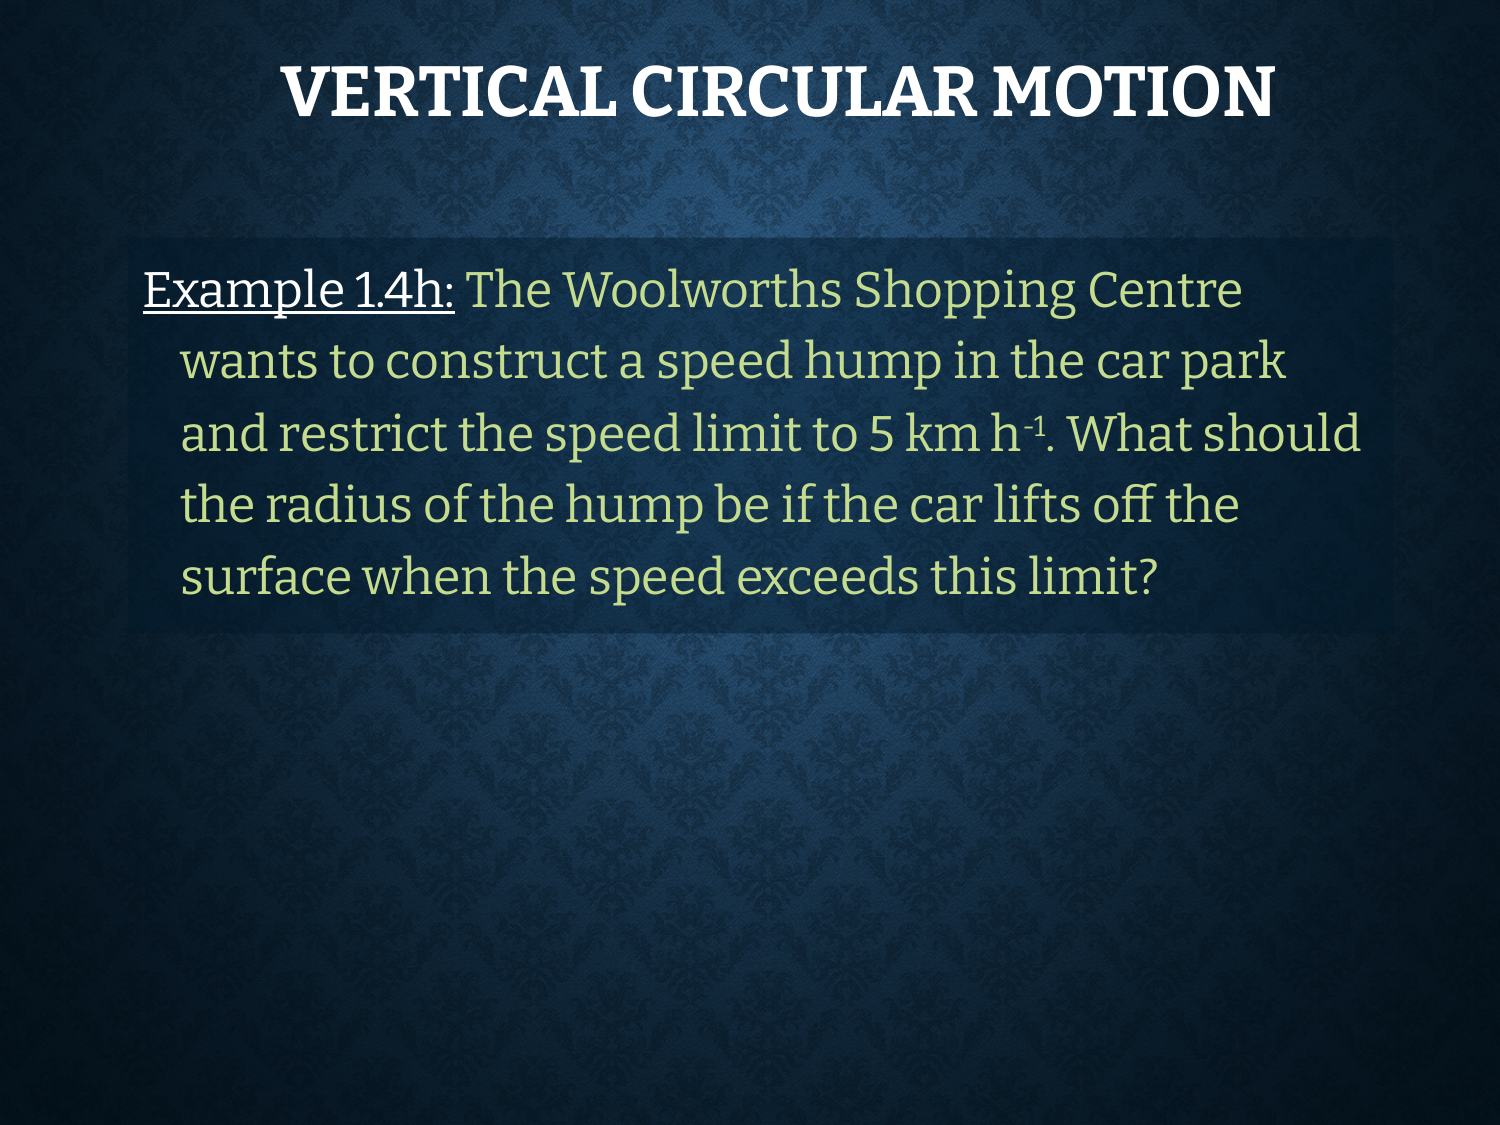

# Vertical Circular Motion
Example 1.4h: The Woolworths Shopping Centre wants to construct a speed hump in the car park and restrict the speed limit to 5 km h-1. What should the radius of the hump be if the car lifts off the surface when the speed exceeds this limit?